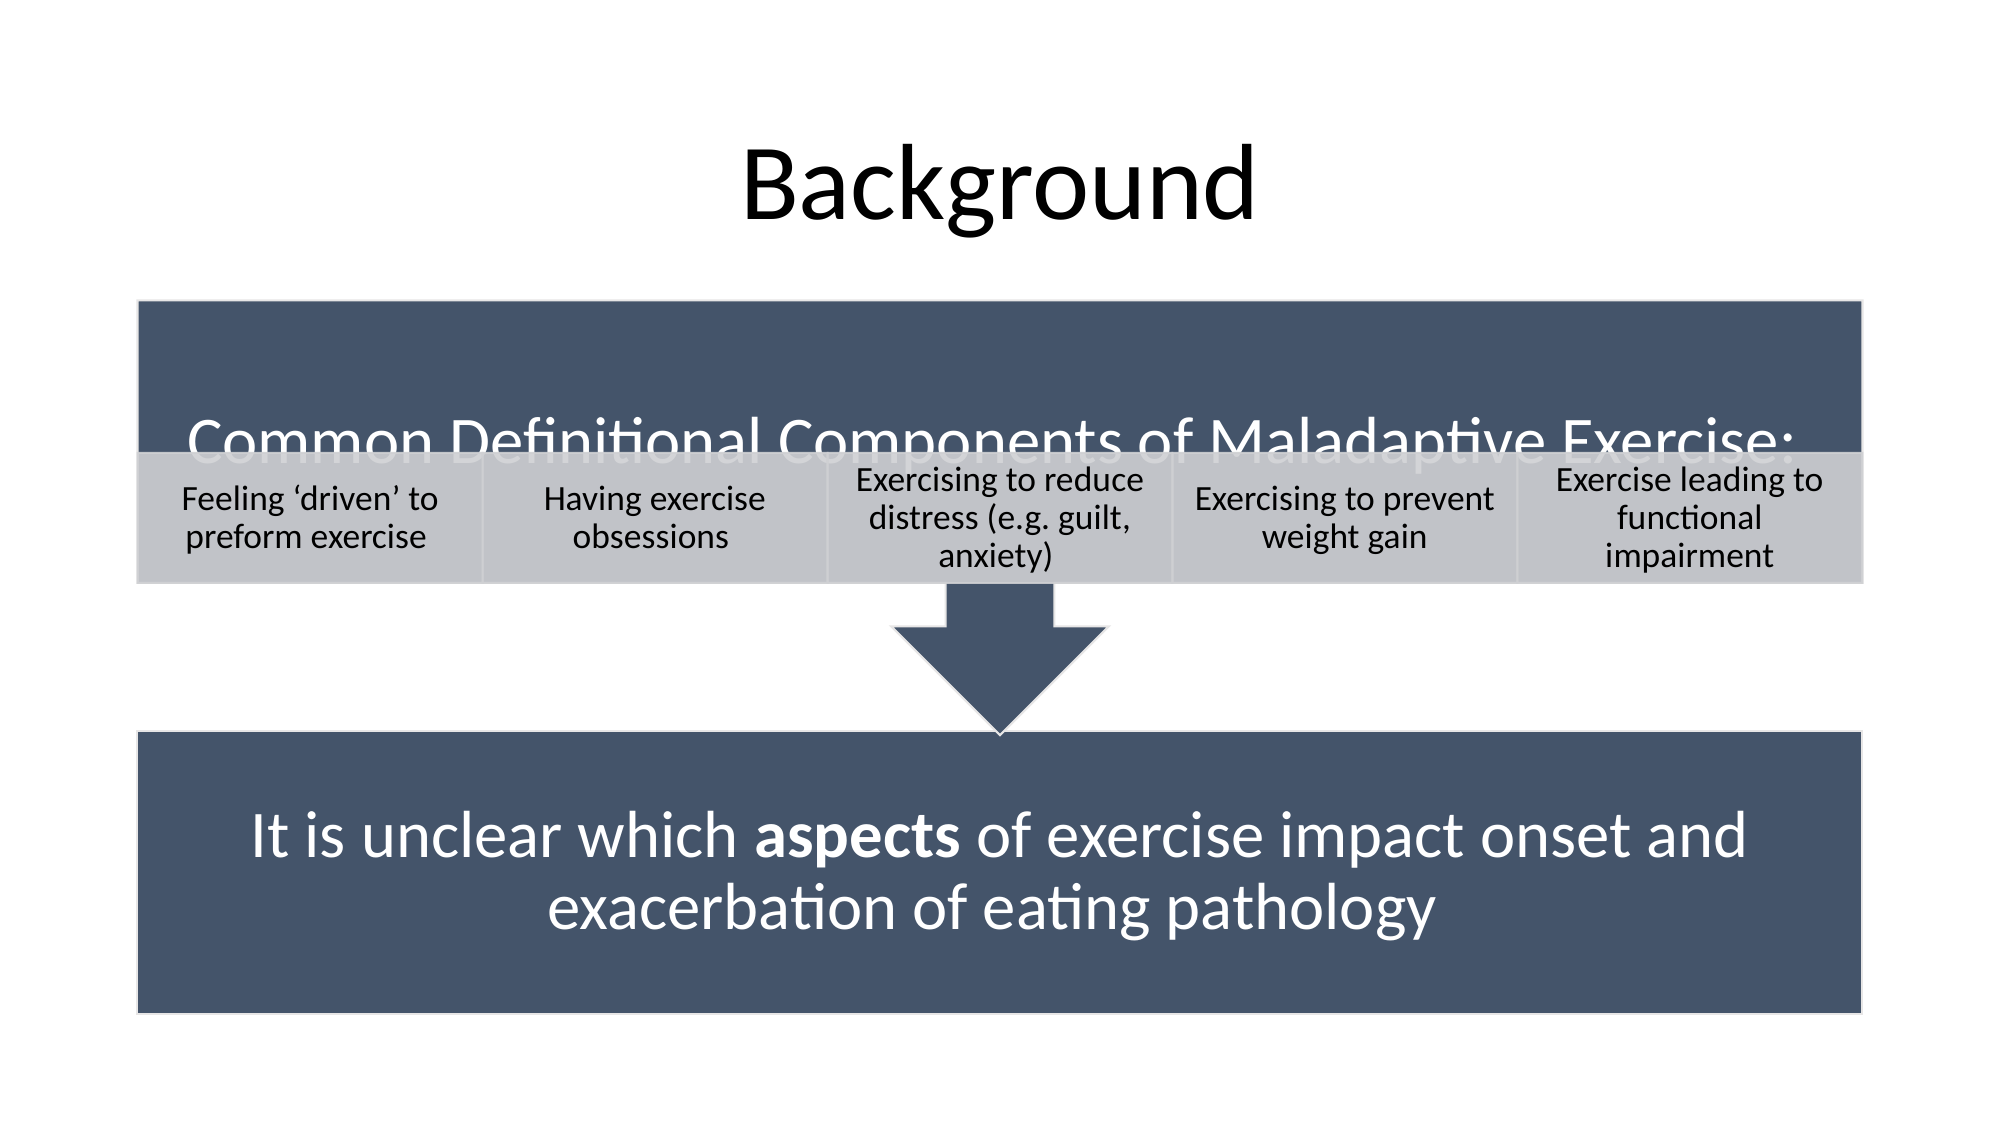

# Background
It is unclear which aspects of exercise impact onset and exacerbation of eating pathology
Common Definitional Components of Maladaptive Exercise:
Feeling ‘driven’ to preform exercise
Having exercise obsessions
Exercising to reduce distress (e.g. guilt, anxiety)
Exercising to prevent weight gain
Exercise leading to functional impairment